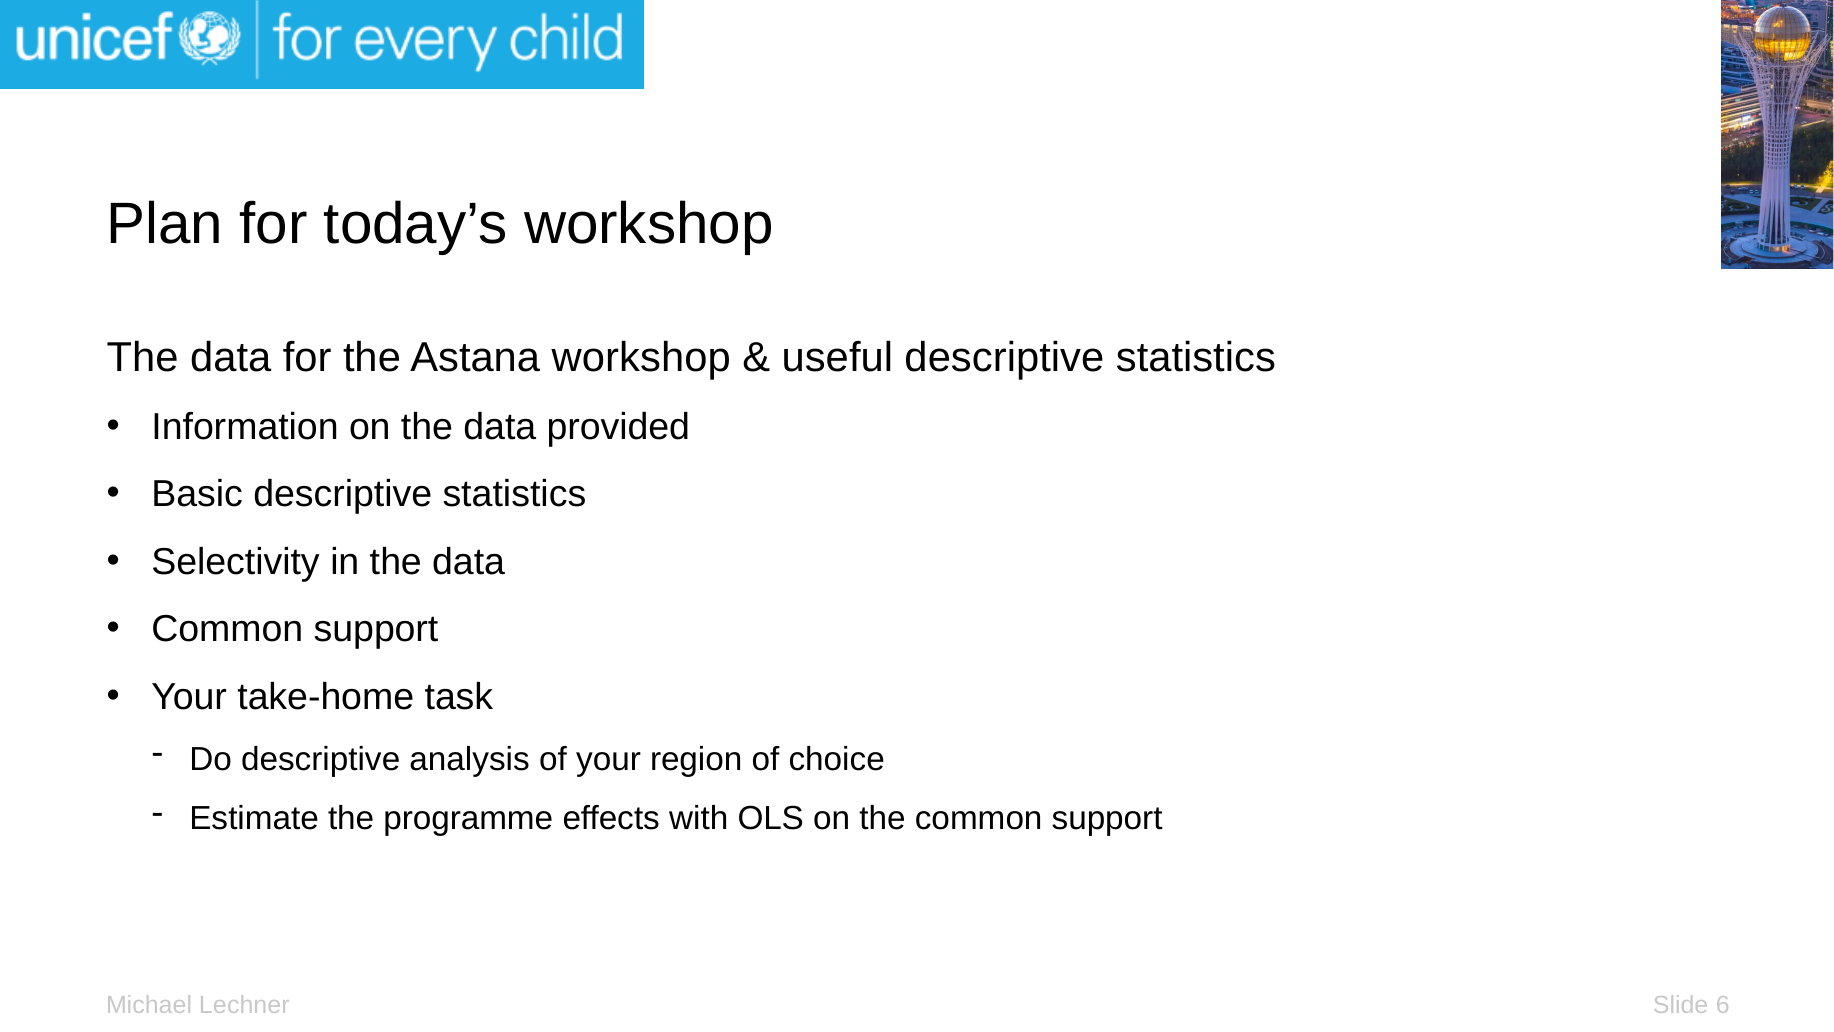

# Plan for today’s workshop
The data for the Astana workshop & useful descriptive statistics
Information on the data provided
Basic descriptive statistics
Selectivity in the data
Common support
Your take-home task
Do descriptive analysis of your region of choice
Estimate the programme effects with OLS on the common support

Slide 6
Michael Lechner